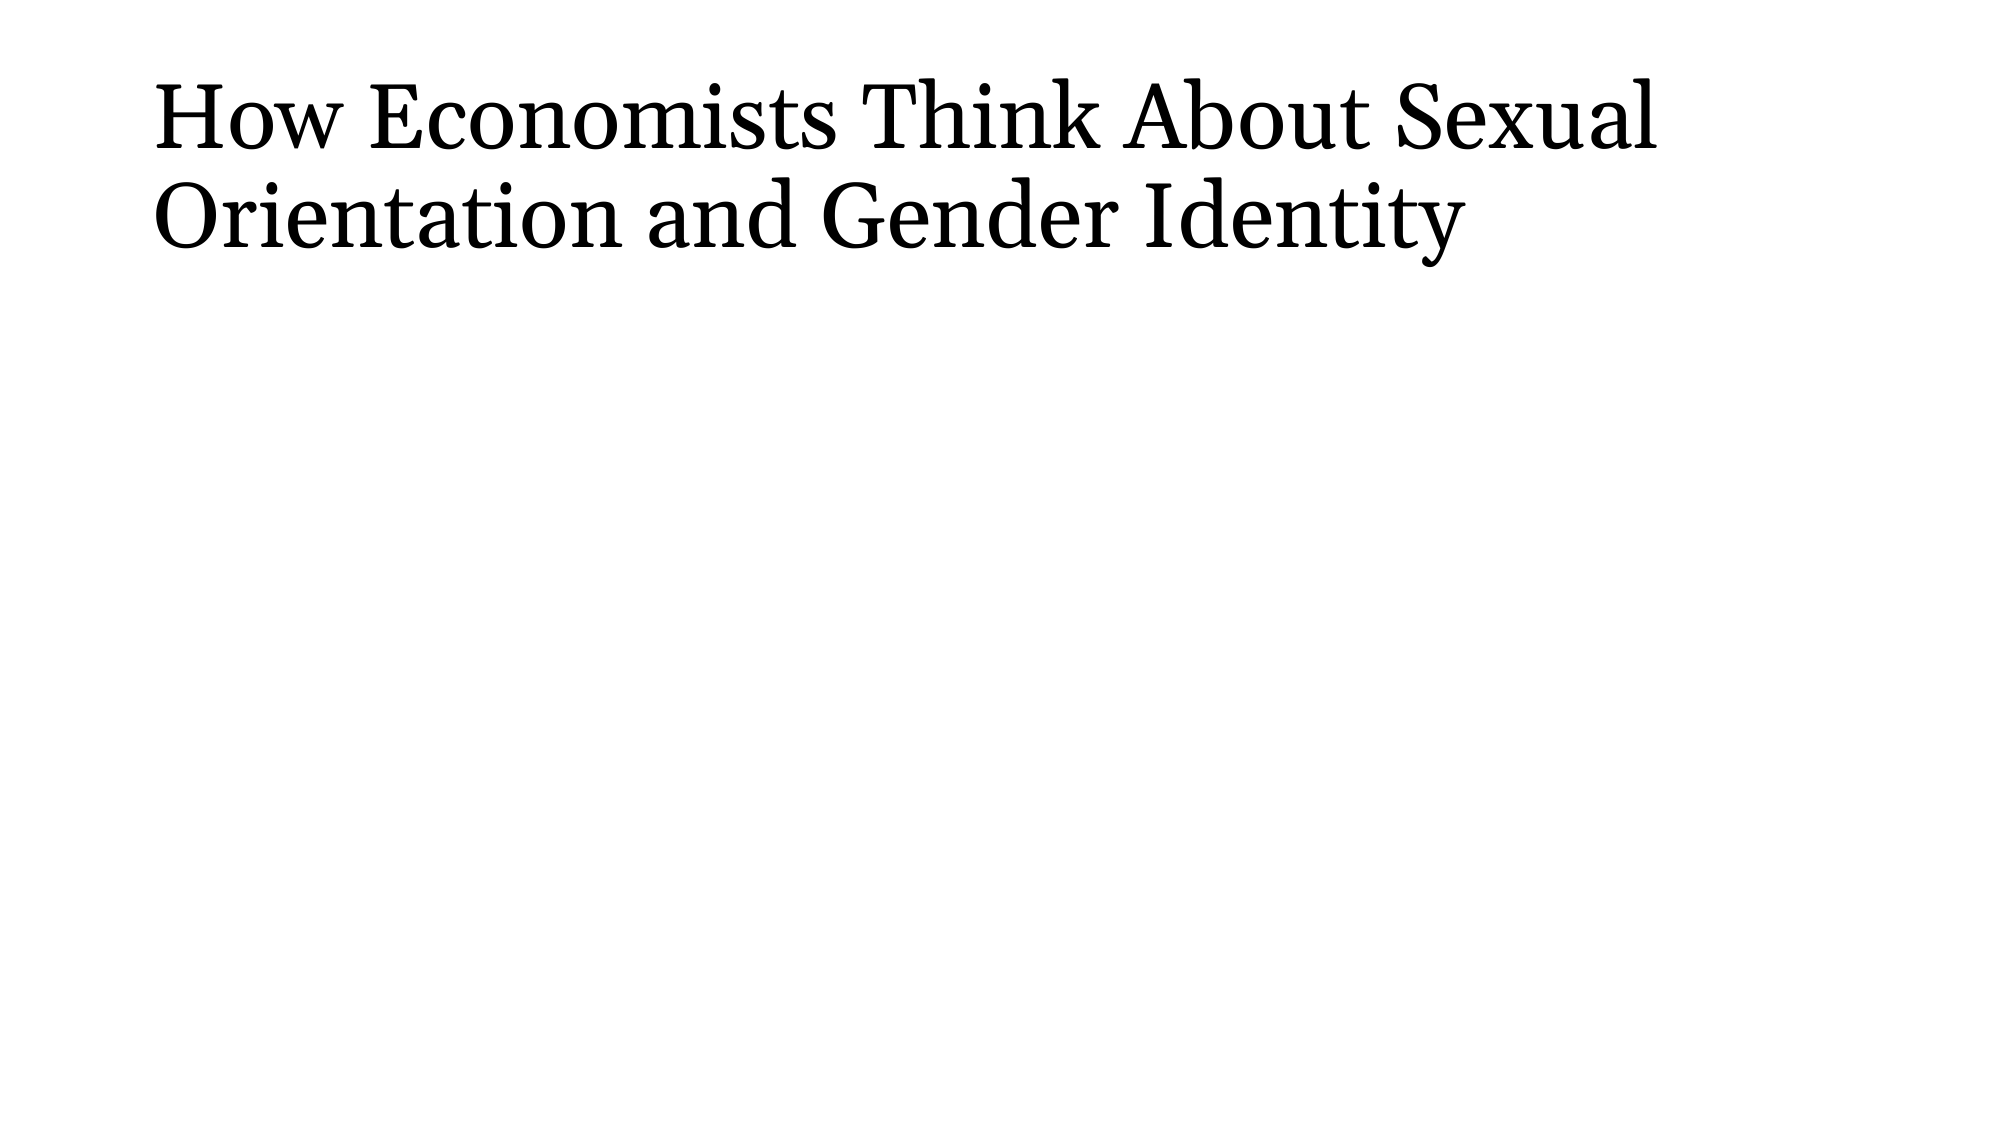

# How Economists Think About Sexual Orientation and Gender Identity